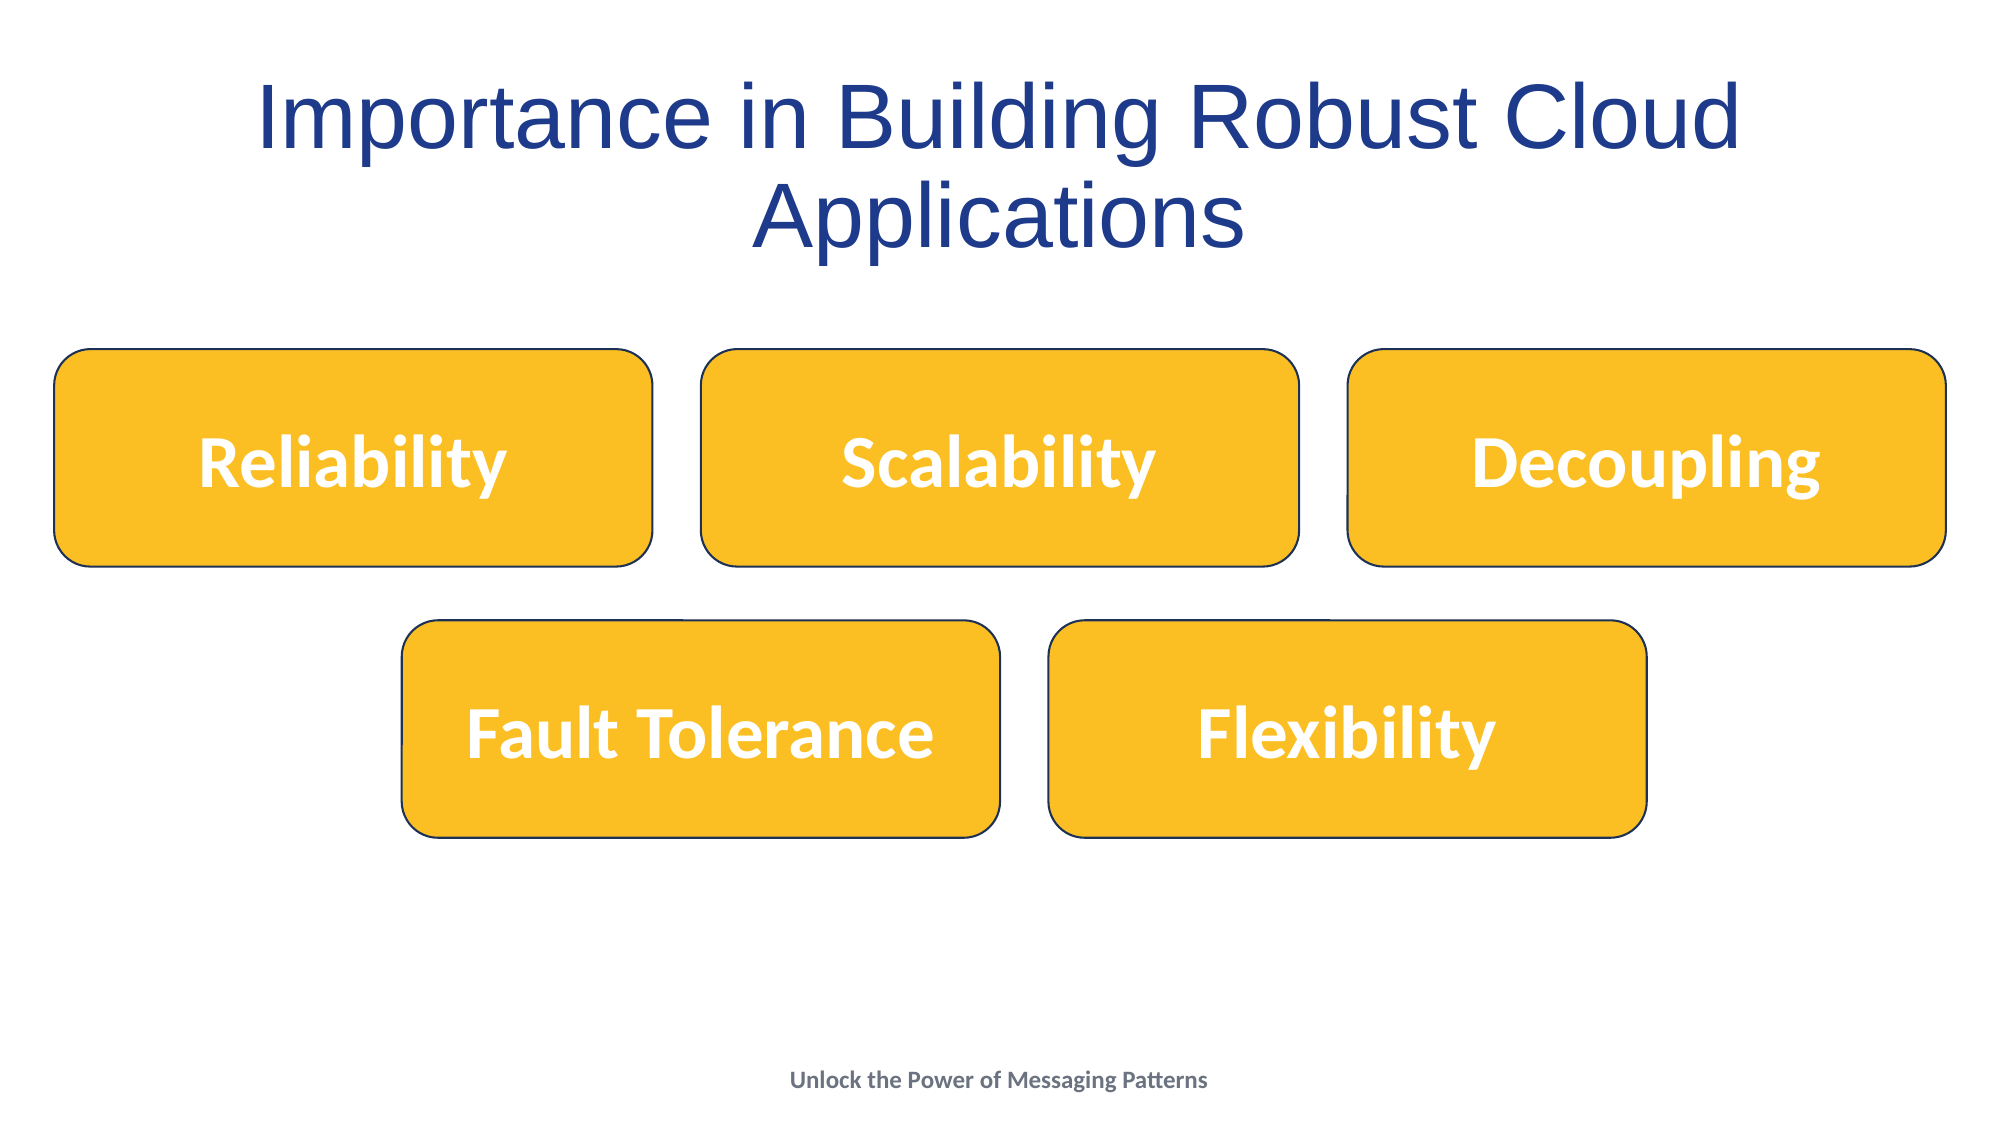

# Importance in Building Robust Cloud Applications
Decoupling
Reliability
Scalability
Flexibility
Fault Tolerance